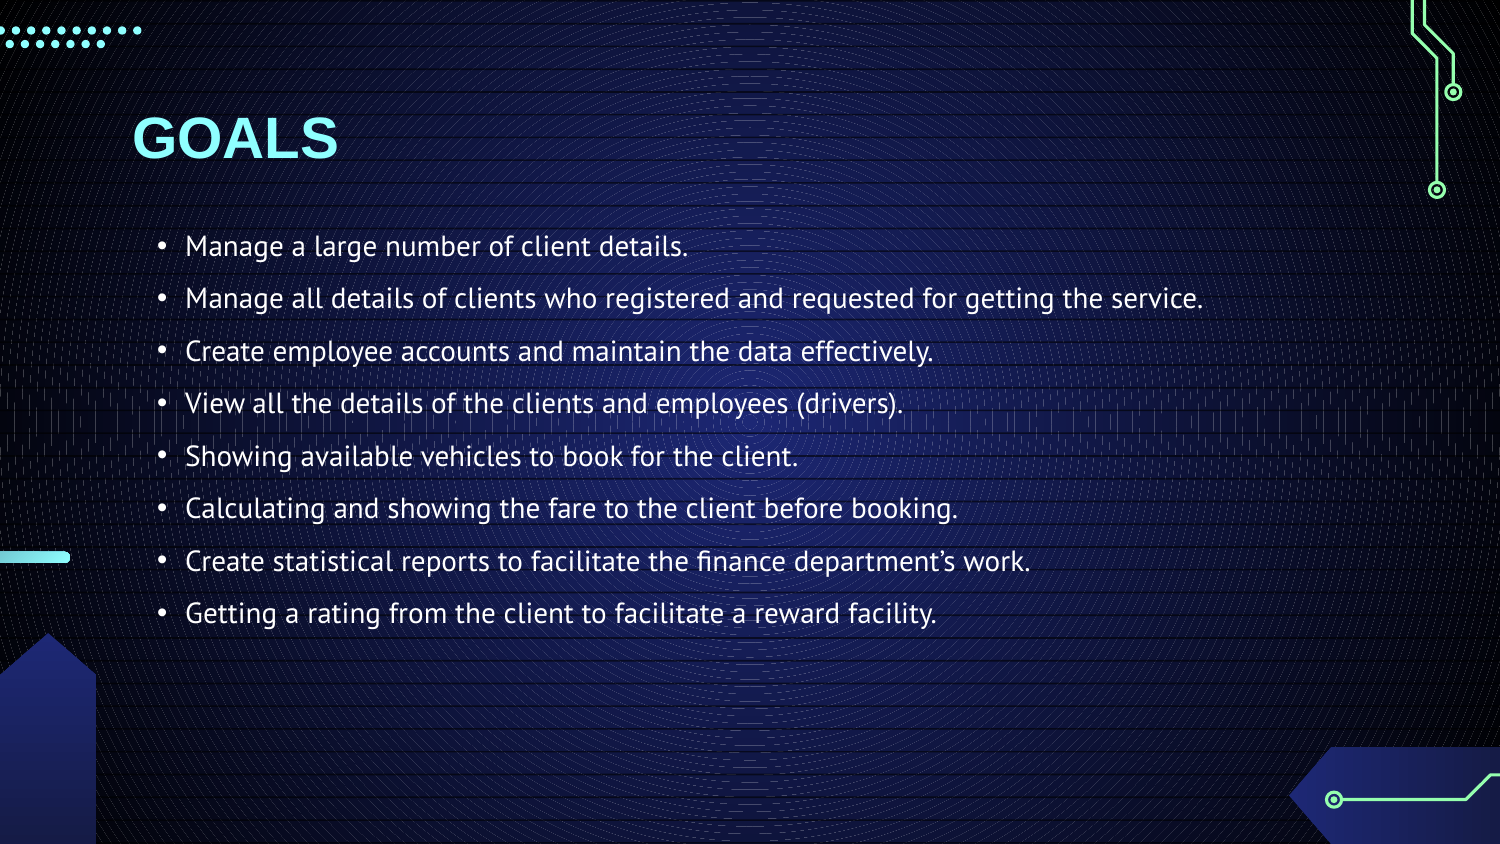

# GOALS
Manage a large number of client details.
Manage all details of clients who registered and requested for getting the service.
Create employee accounts and maintain the data effectively.
View all the details of the clients and employees (drivers).
Showing available vehicles to book for the client.
Calculating and showing the fare to the client before booking.
Create statistical reports to facilitate the finance department’s work.
Getting a rating from the client to facilitate a reward facility.